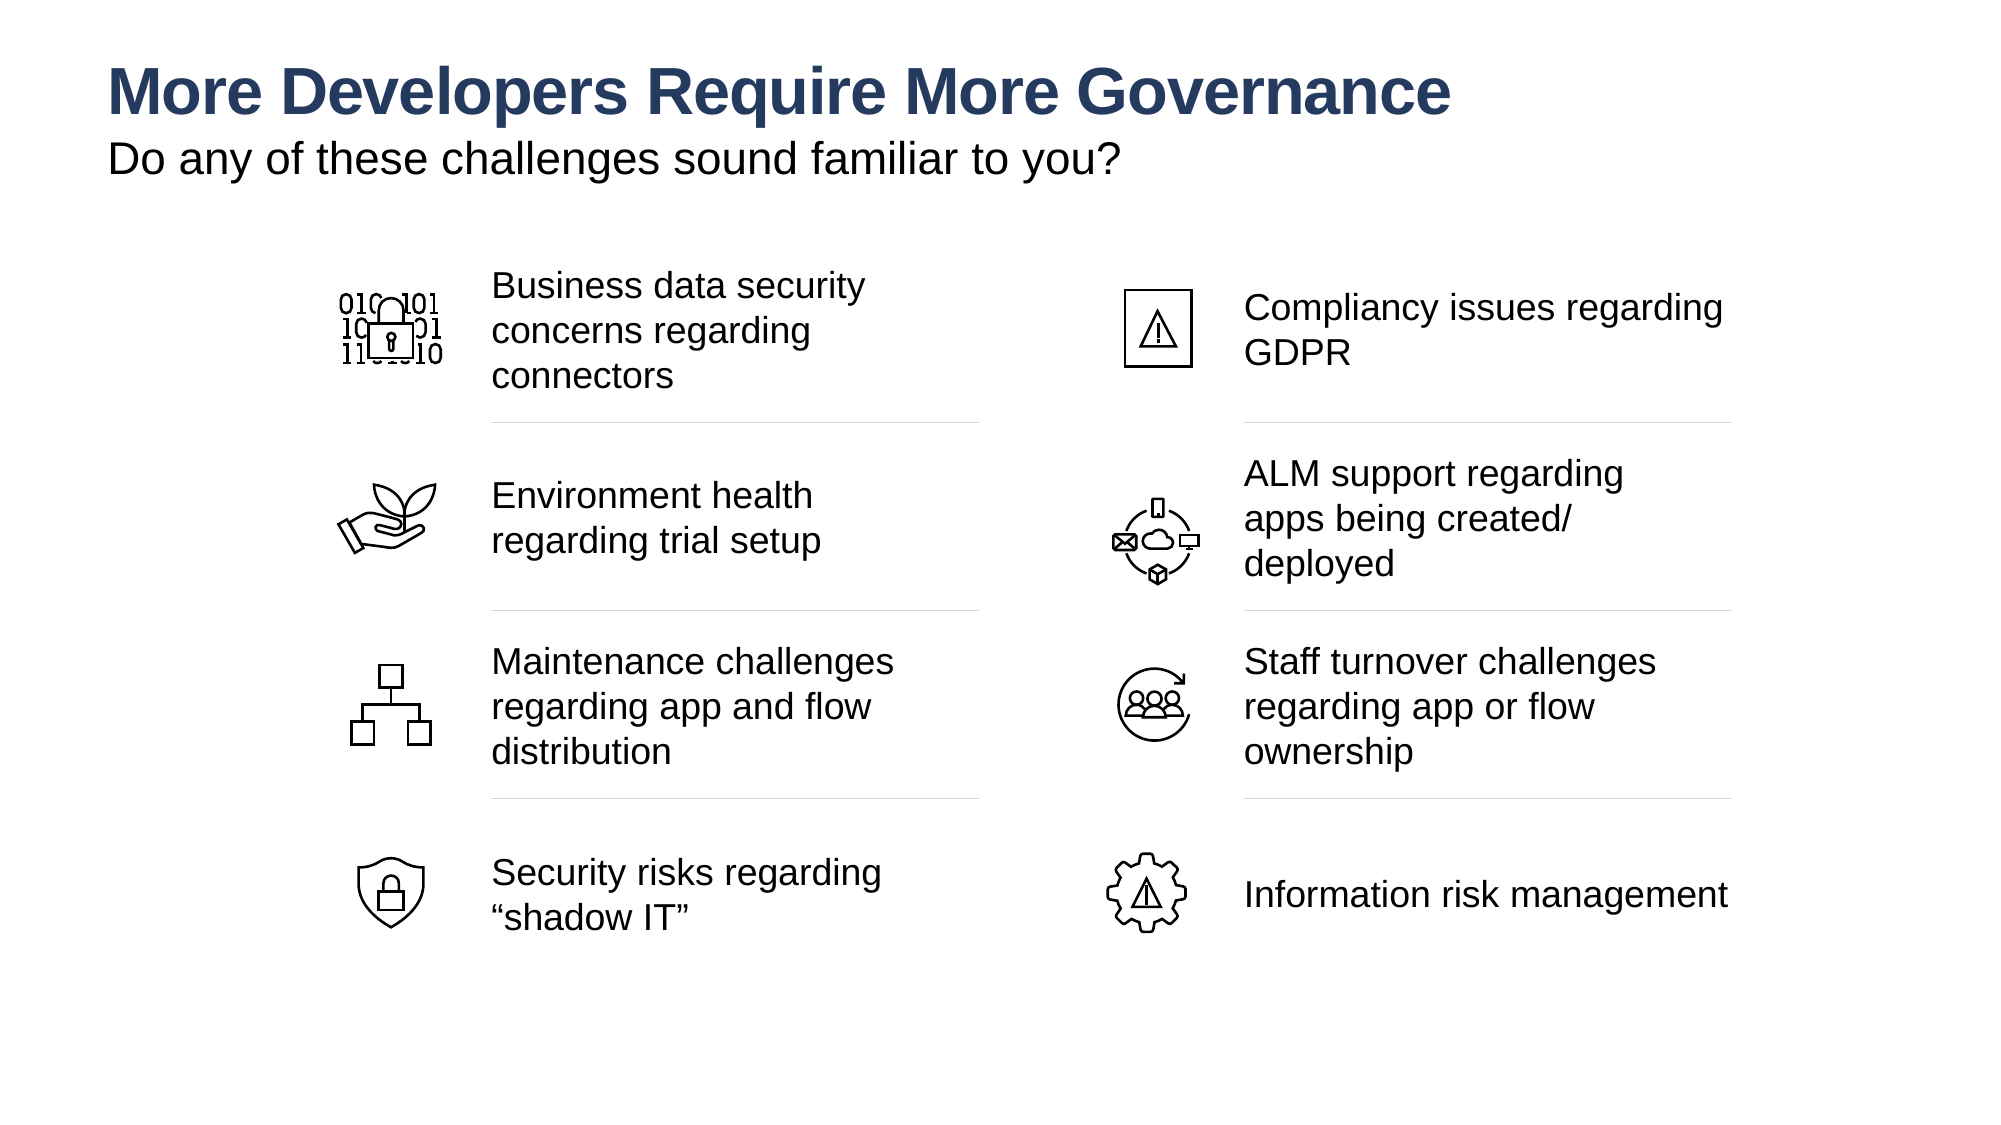

# More Developers Require More Governance
Do any of these challenges sound familiar to you?
Business data security
concerns regarding connectors
Compliancy issues regarding GDPR

ALM support regarding
apps being created/
deployed
Environment health regarding trial setup

Staff turnover challenges
regarding app or flow ownership
Maintenance challenges regarding app and flow distribution

Security risks regarding “shadow IT”
Information risk management